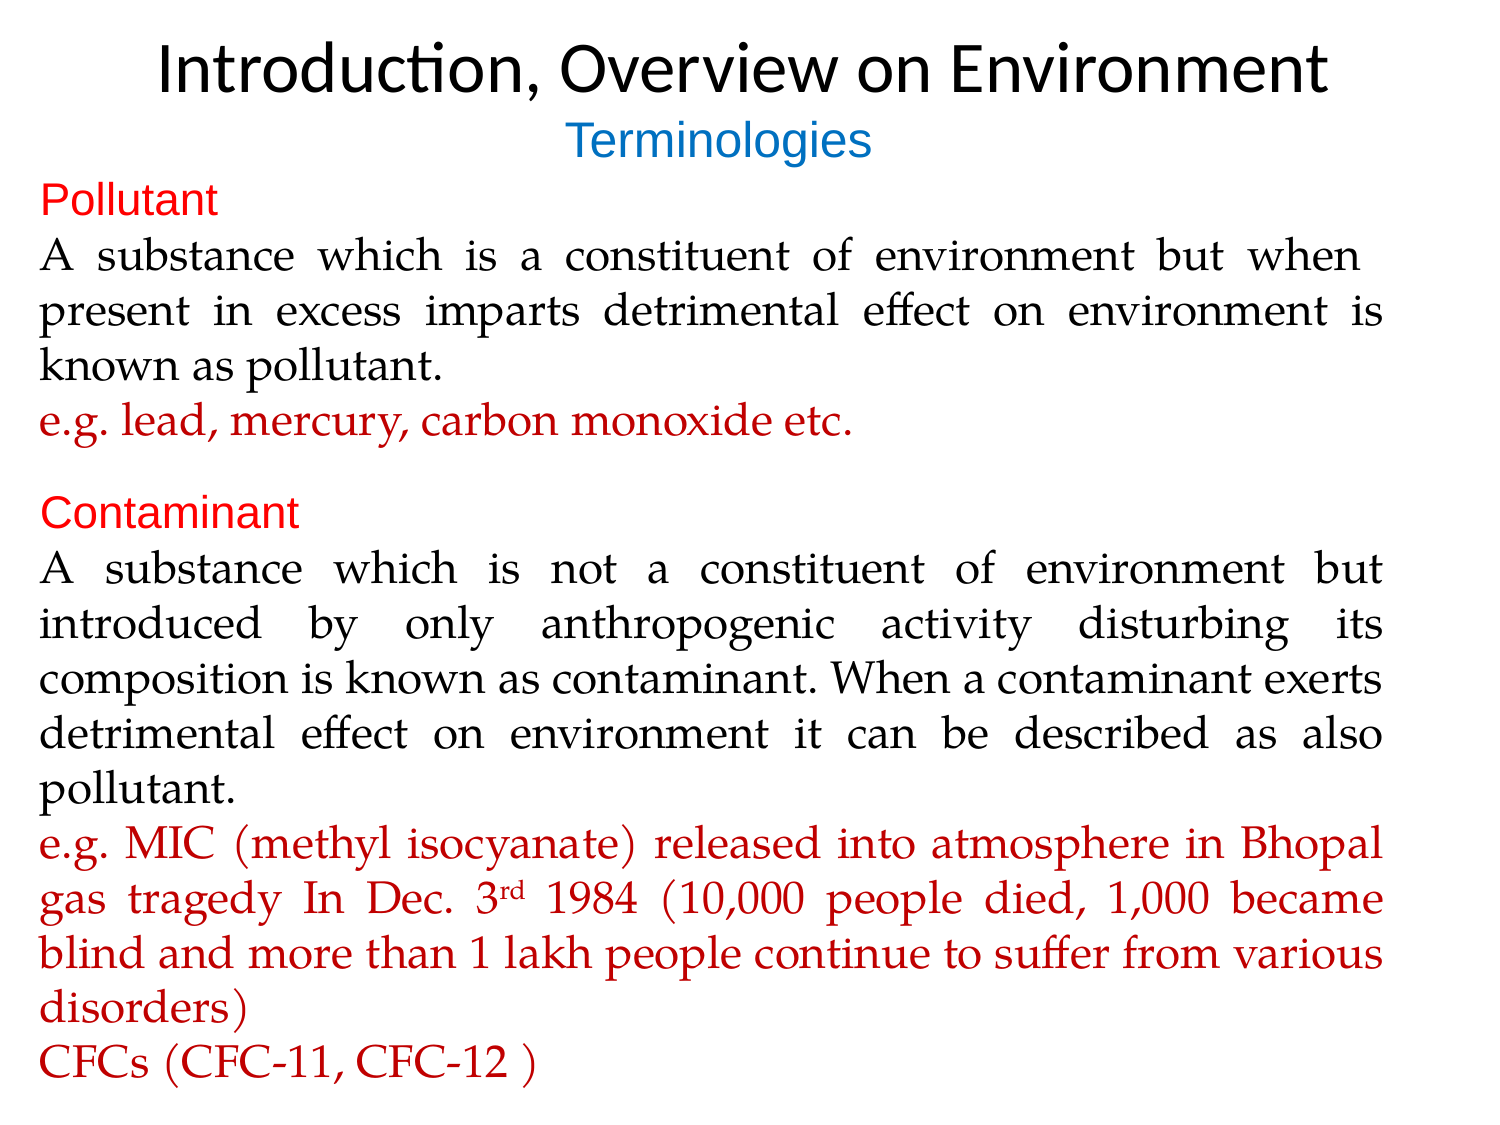

Introduction, Overview on Environment
Terminologies
Pollutant
A substance which is a constituent of environment but when  present in excess imparts detrimental effect on environment is known as pollutant.
e.g. lead, mercury, carbon monoxide etc.
Contaminant
A substance which is not a constituent of environment but introduced by only anthropogenic activity disturbing its composition is known as contaminant. When a contaminant exerts detrimental effect on environment it can be described as also pollutant.
e.g. MIC (methyl isocyanate) released into atmosphere in Bhopal gas tragedy In Dec. 3rd 1984 (10,000 people died, 1,000 became blind and more than 1 lakh people continue to suffer from various disorders)
CFCs (CFC-11, CFC-12 )